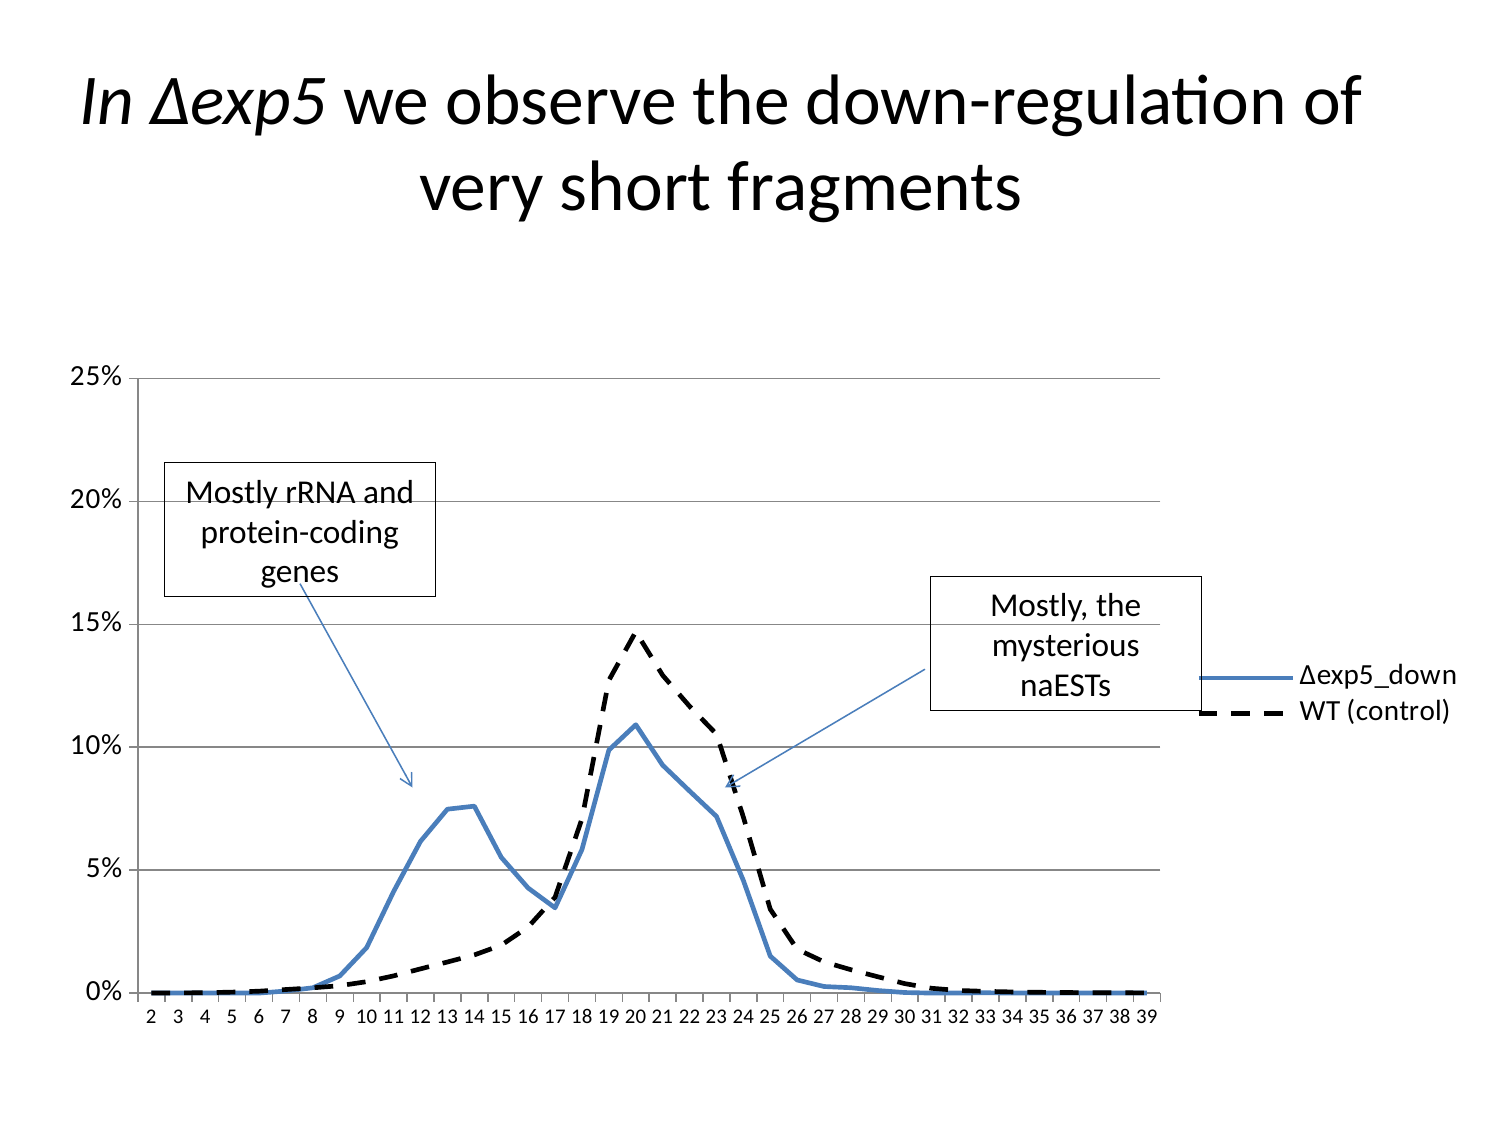

# In ∆exp5 we observe the down-regulation of very short fragments

### Chart

| Category | ∆exp5_down | WT (control) |
|---|---|---|
| 2 | 0.0 | 8.793750281674813e-06 |
| 3 | 0.0 | 3.517500112669925e-05 |
| 4 | 0.0 | 0.0001297078166547035 |
| 5 | 0.0 | 0.00037483360575638893 |
| 6 | 0.0 | 0.0007535144772610106 |
| 7 | 0.0008174943797261394 | 0.0014394269992316462 |
| 8 | 0.002145922746781116 | 0.002128087568165305 |
| 9 | 0.006948702227672185 | 0.0029937223615176694 |
| 10 | 0.018495810341303903 | 0.004618917335449696 |
| 11 | 0.04128346617617004 | 0.006972344754582918 |
| 12 | 0.06172082566932352 | 0.009839107346408906 |
| 13 | 0.07480073574494175 | 0.012612985950884706 |
| 14 | 0.07602697731453097 | 0.015498435262059254 |
| 15 | 0.05518087063151441 | 0.019477607264517107 |
| 16 | 0.04271408134069078 | 0.02687370086079823 |
| 17 | 0.034641324340895153 | 0.03896620671688631 |
| 18 | 0.0583486613529532 | 0.07083970422220928 |
| 19 | 0.0988146331493971 | 0.1272406200913011 |
| 20 | 0.10913549969343961 | 0.14700732189632829 |
| 21 | 0.09268342530145106 | 0.12927802210968664 |
| 22 | 0.08215818516247701 | 0.11663425803281607 |
| 23 | 0.0718373186184345 | 0.10529196899763338 |
| 24 | 0.045779685264663805 | 0.07156408940166224 |
| 25 | 0.015021459227467811 | 0.03409721710780148 |
| 26 | 0.005313713468219906 | 0.017826031039740058 |
| 27 | 0.002656856734109953 | 0.012681687124960291 |
| 28 | 0.002145922746781116 | 0.009479113194252844 |
| 29 | 0.0010218679746576743 | 0.006608503336678622 |
| 30 | 0.00020437359493153485 | 0.0038346247322028236 |
| 31 | 0.0 | 0.0019219840459385514 |
| 32 | 0.0 | 0.0010354640956672092 |
| 33 | 0.00010218679746576743 | 0.0006947062722523103 |
| 34 | 0.0 | 0.00043529063894290327 |
| 35 | 0.0 | 0.0002912929780804782 |
| 36 | 0.0 | 0.0002028058658711254 |
| 37 | 0.0 | 0.00014179922329200637 |
| 38 | 0.0 | 9.78304718836323e-05 |
| 39 | 0.0 | 5.276250169004888e-05 |
Mostly rRNA and protein-coding genes
Mostly, the mysterious naESTs